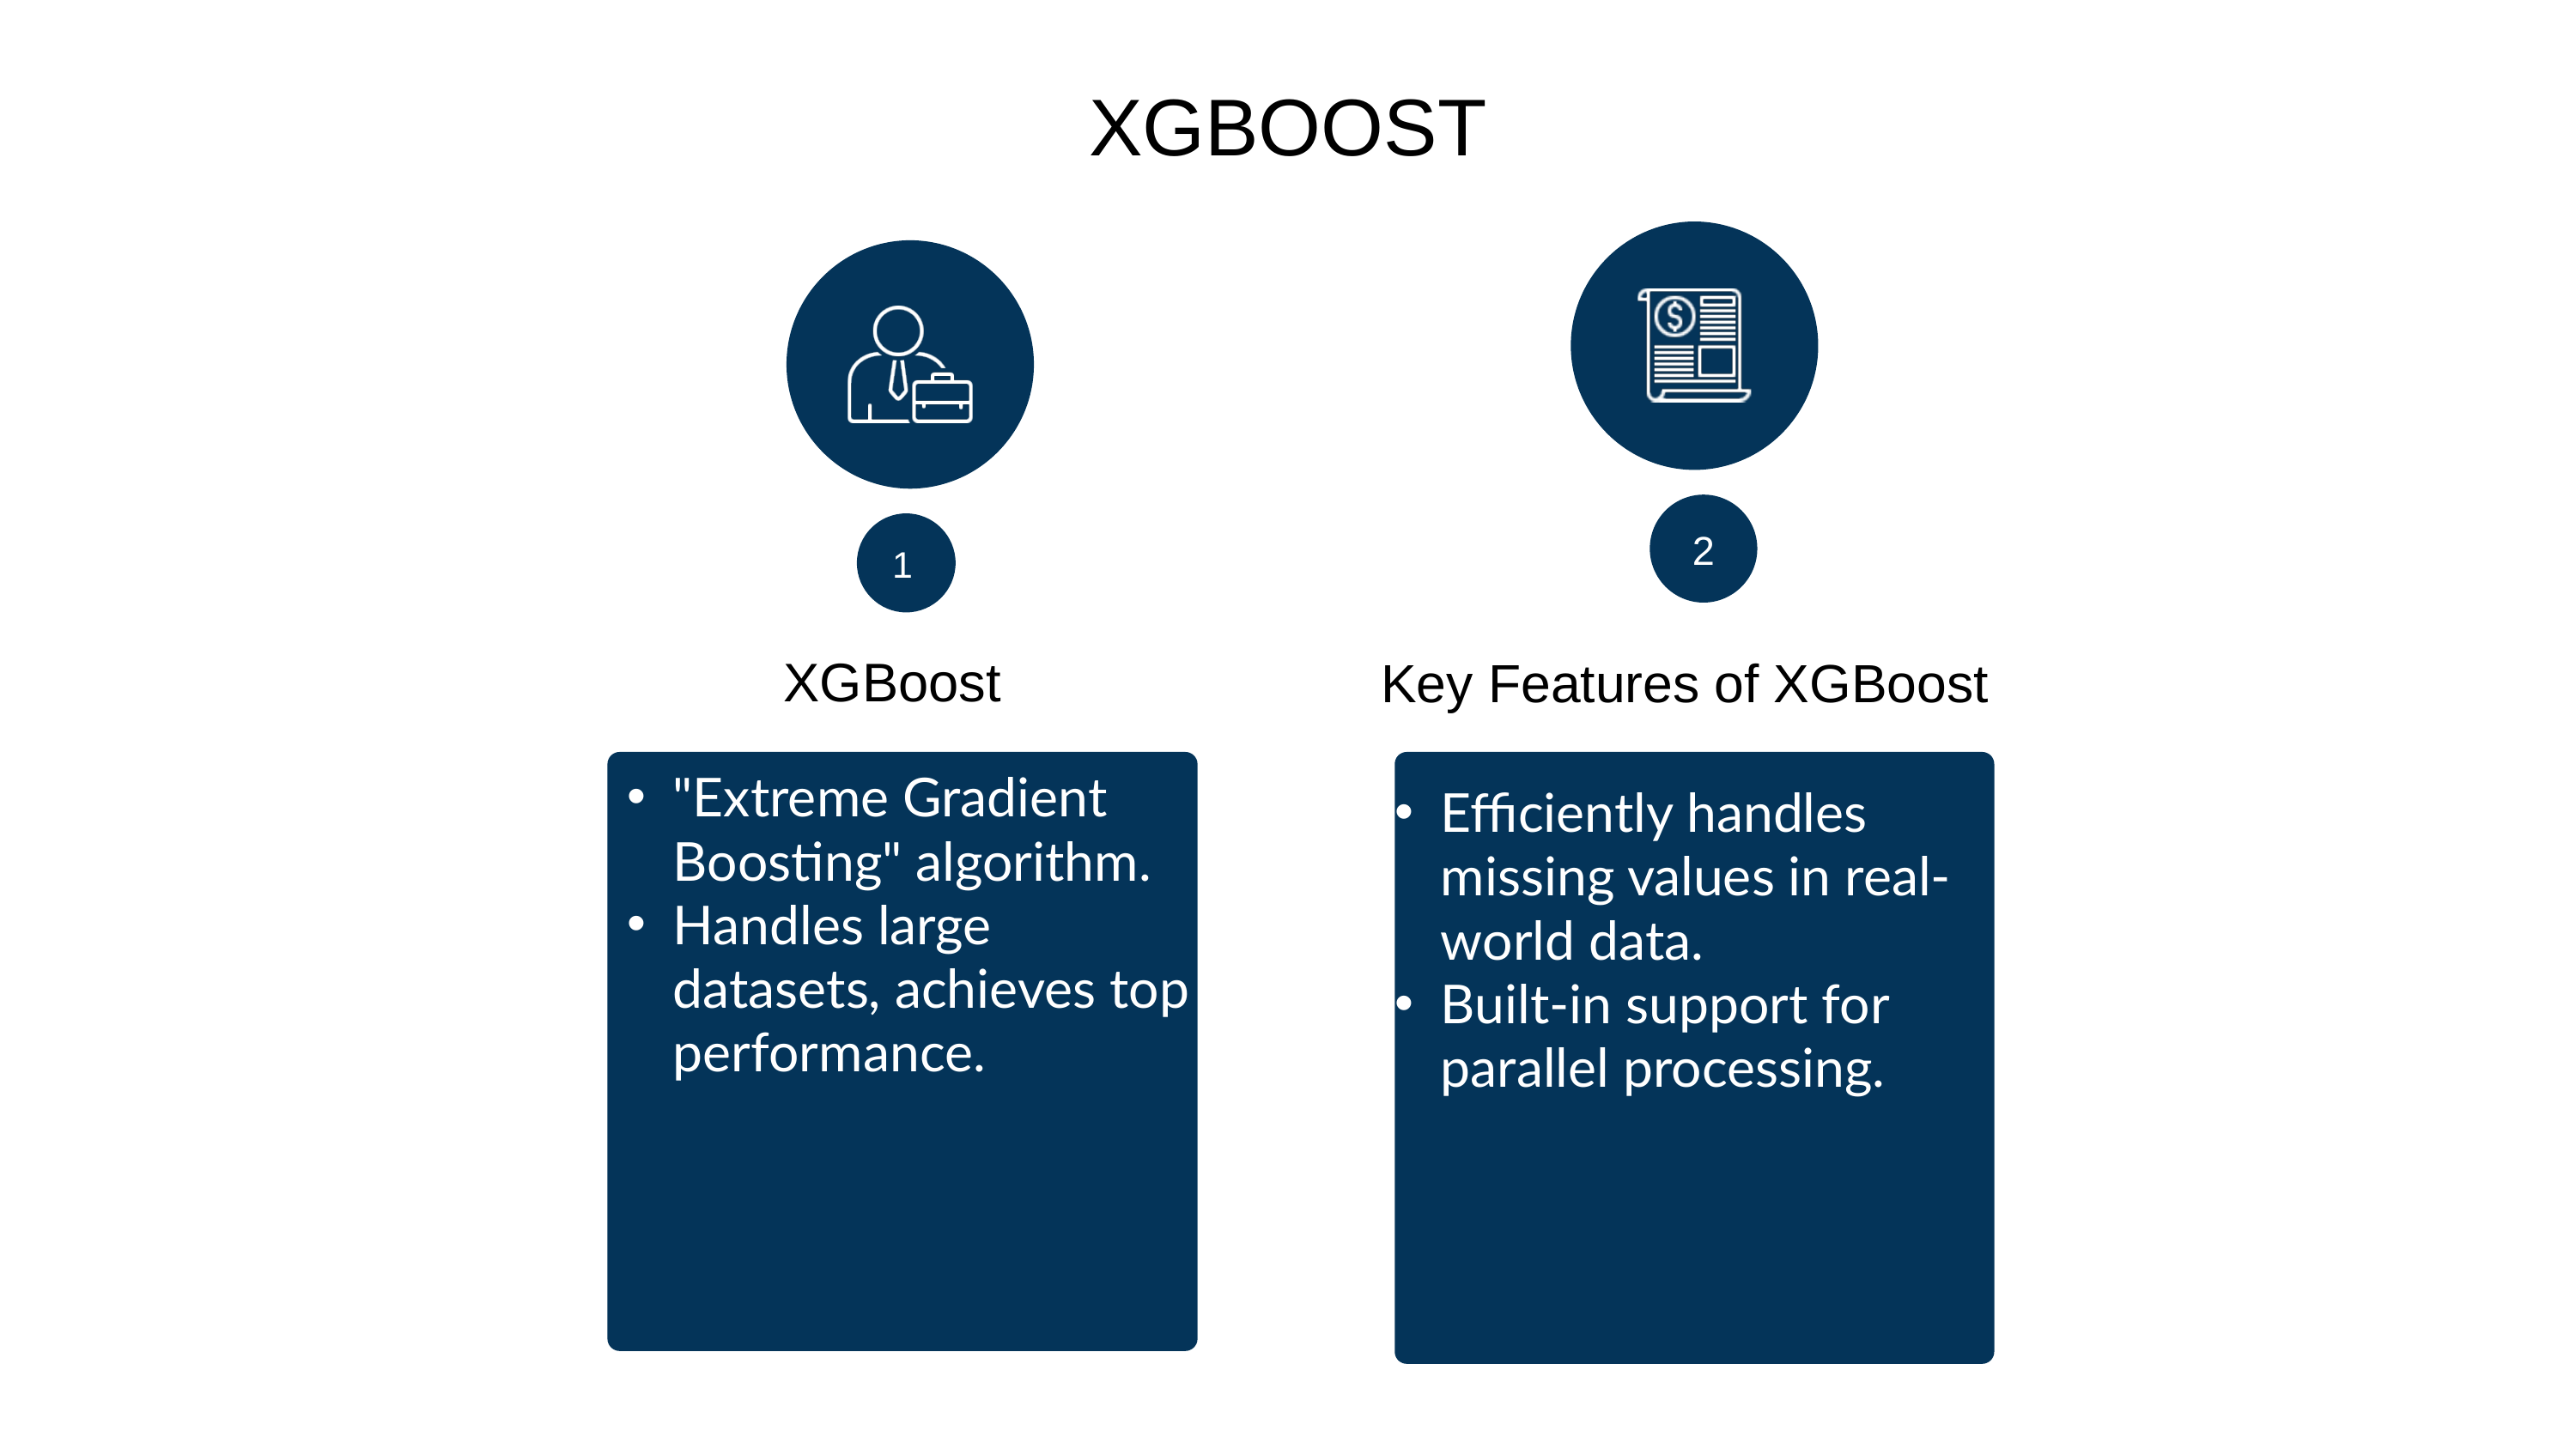

XGBOOST

2
1
XGBoost
Key Features of XGBoost

"Extreme Gradient Boosting" algorithm.
Handles large datasets, achieves top performance.

Efficiently handles missing values in real-world data.
Built-in support for parallel processing.